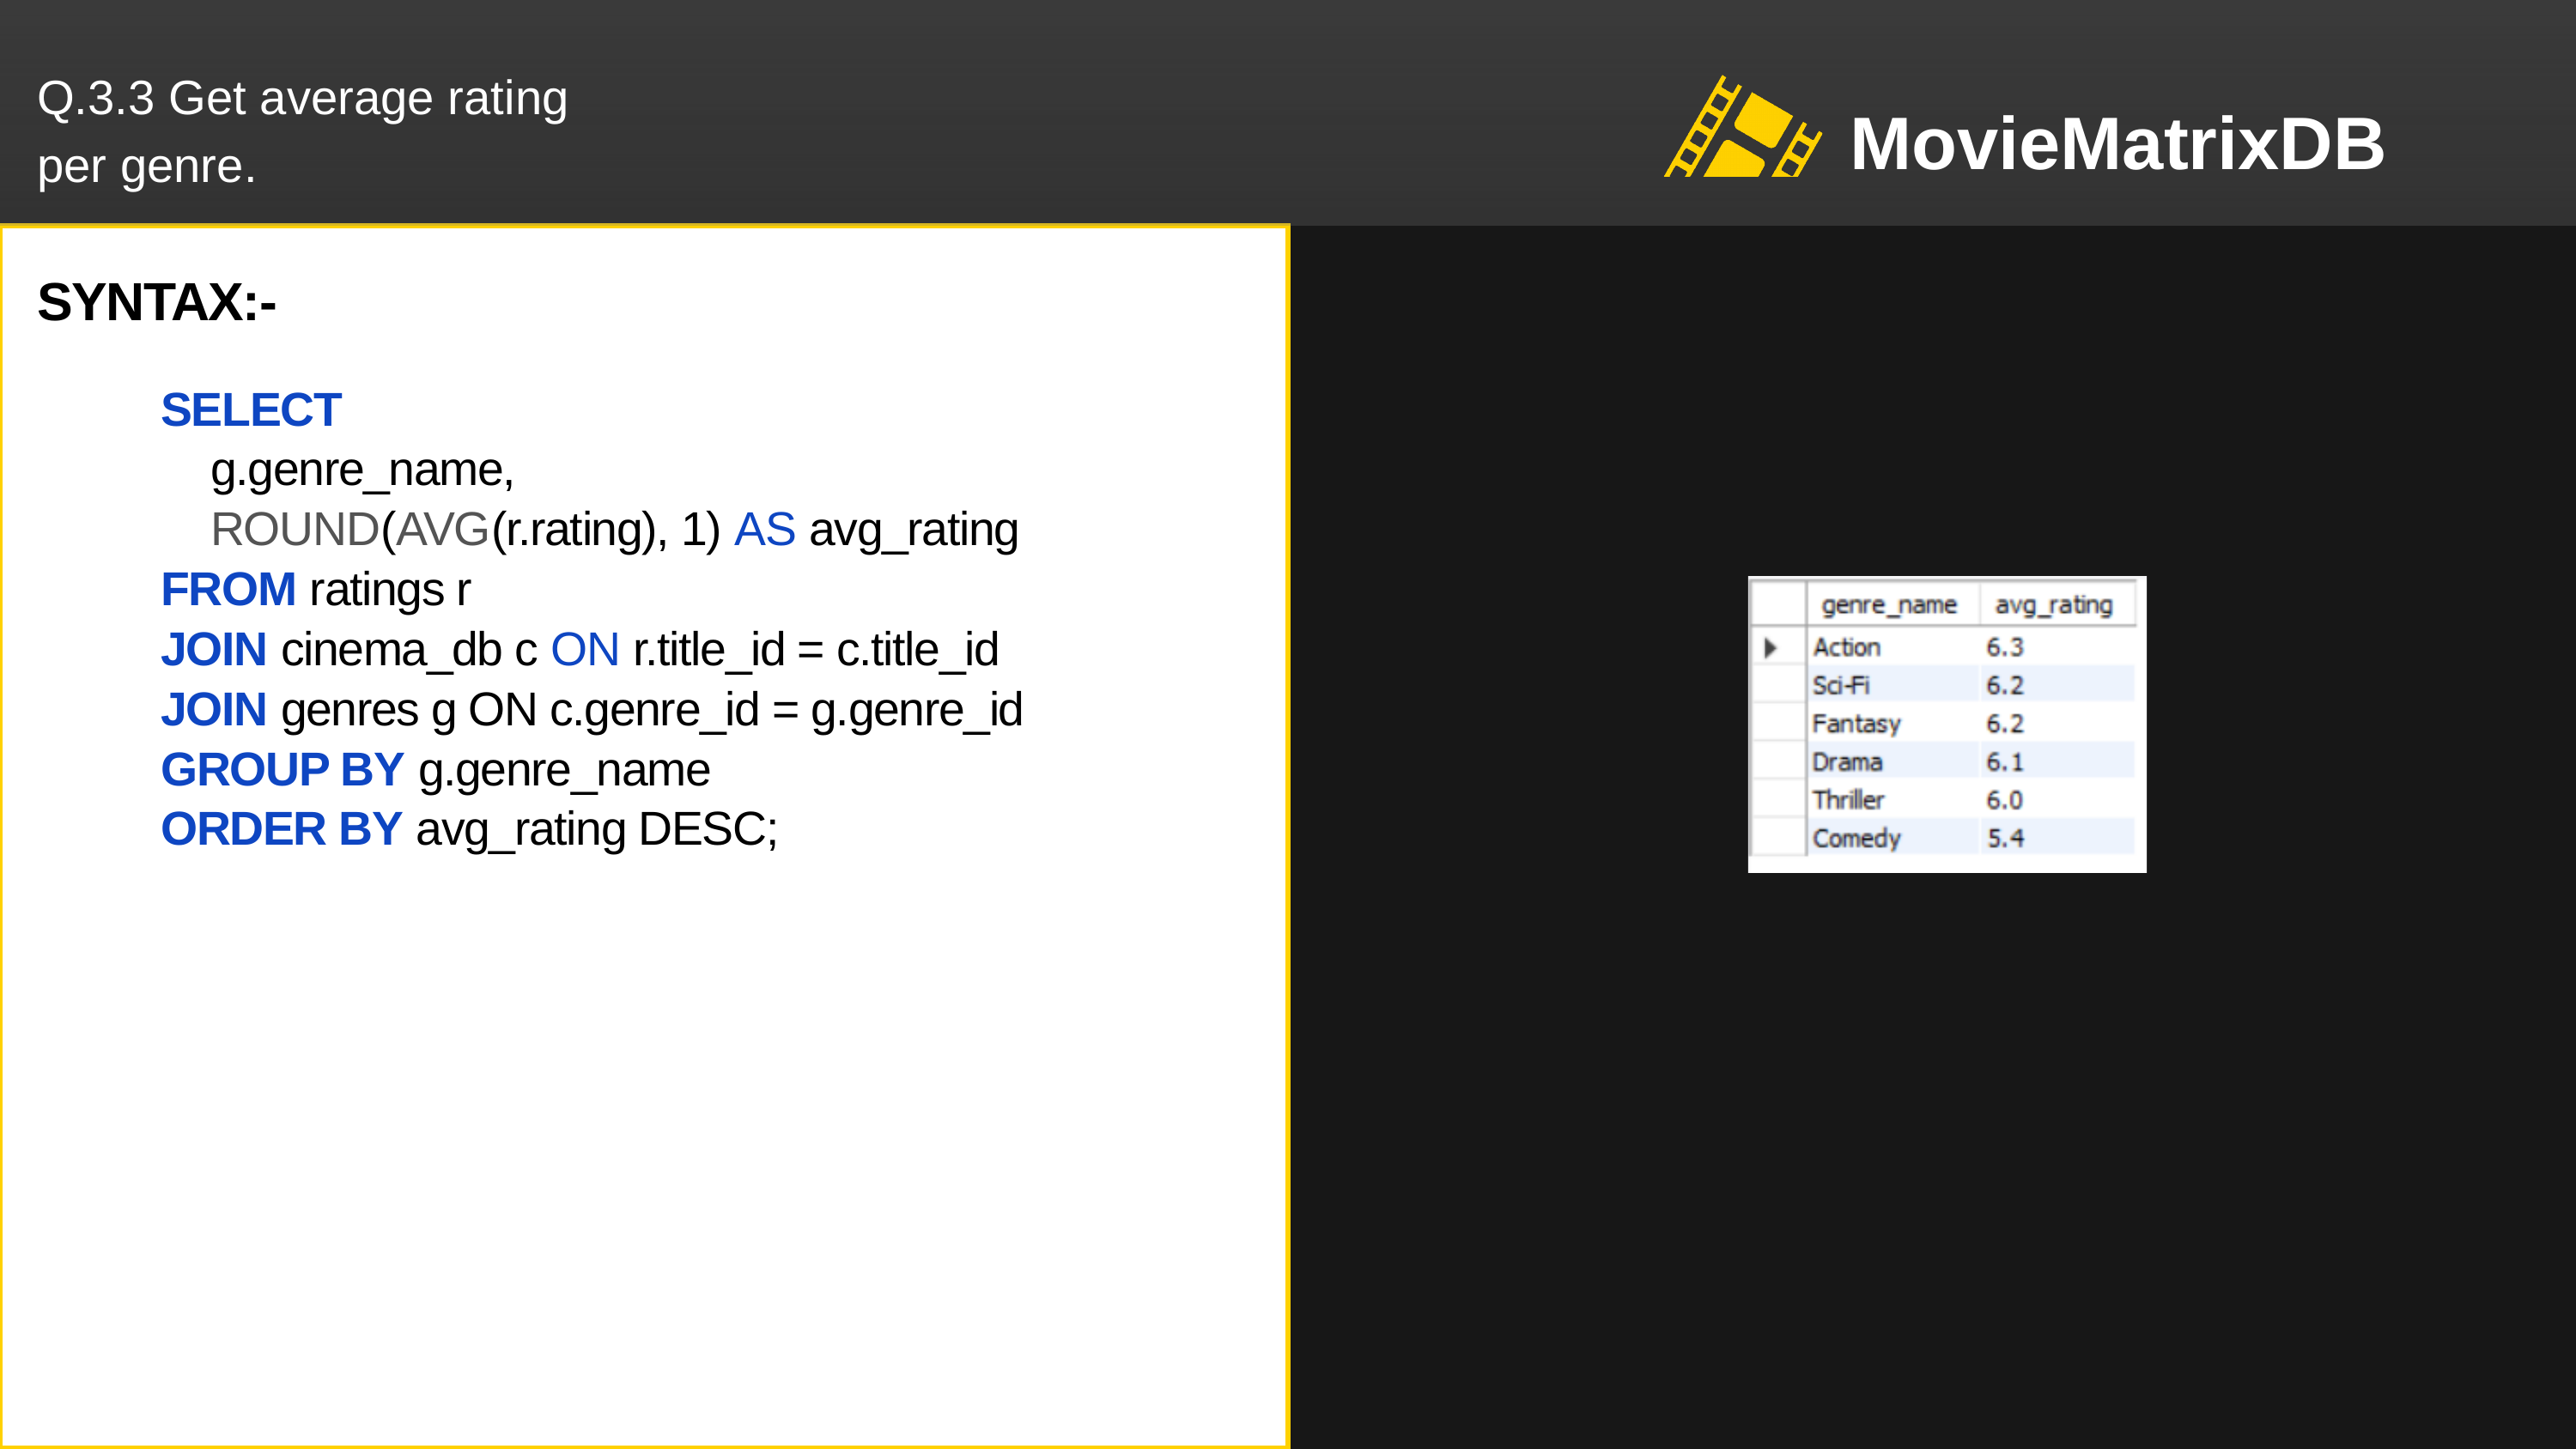

Q.3.3 Get average rating
per genre.

MovieMatrixDB

SYNTAX:-
SELECT
    g.genre_name,
    ROUND(AVG(r.rating), 1) AS avg_rating
FROM ratings r
JOIN cinema_db c ON r.title_id = c.title_id
JOIN genres g ON c.genre_id = g.genre_id
GROUP BY g.genre_name
ORDER BY avg_rating DESC;